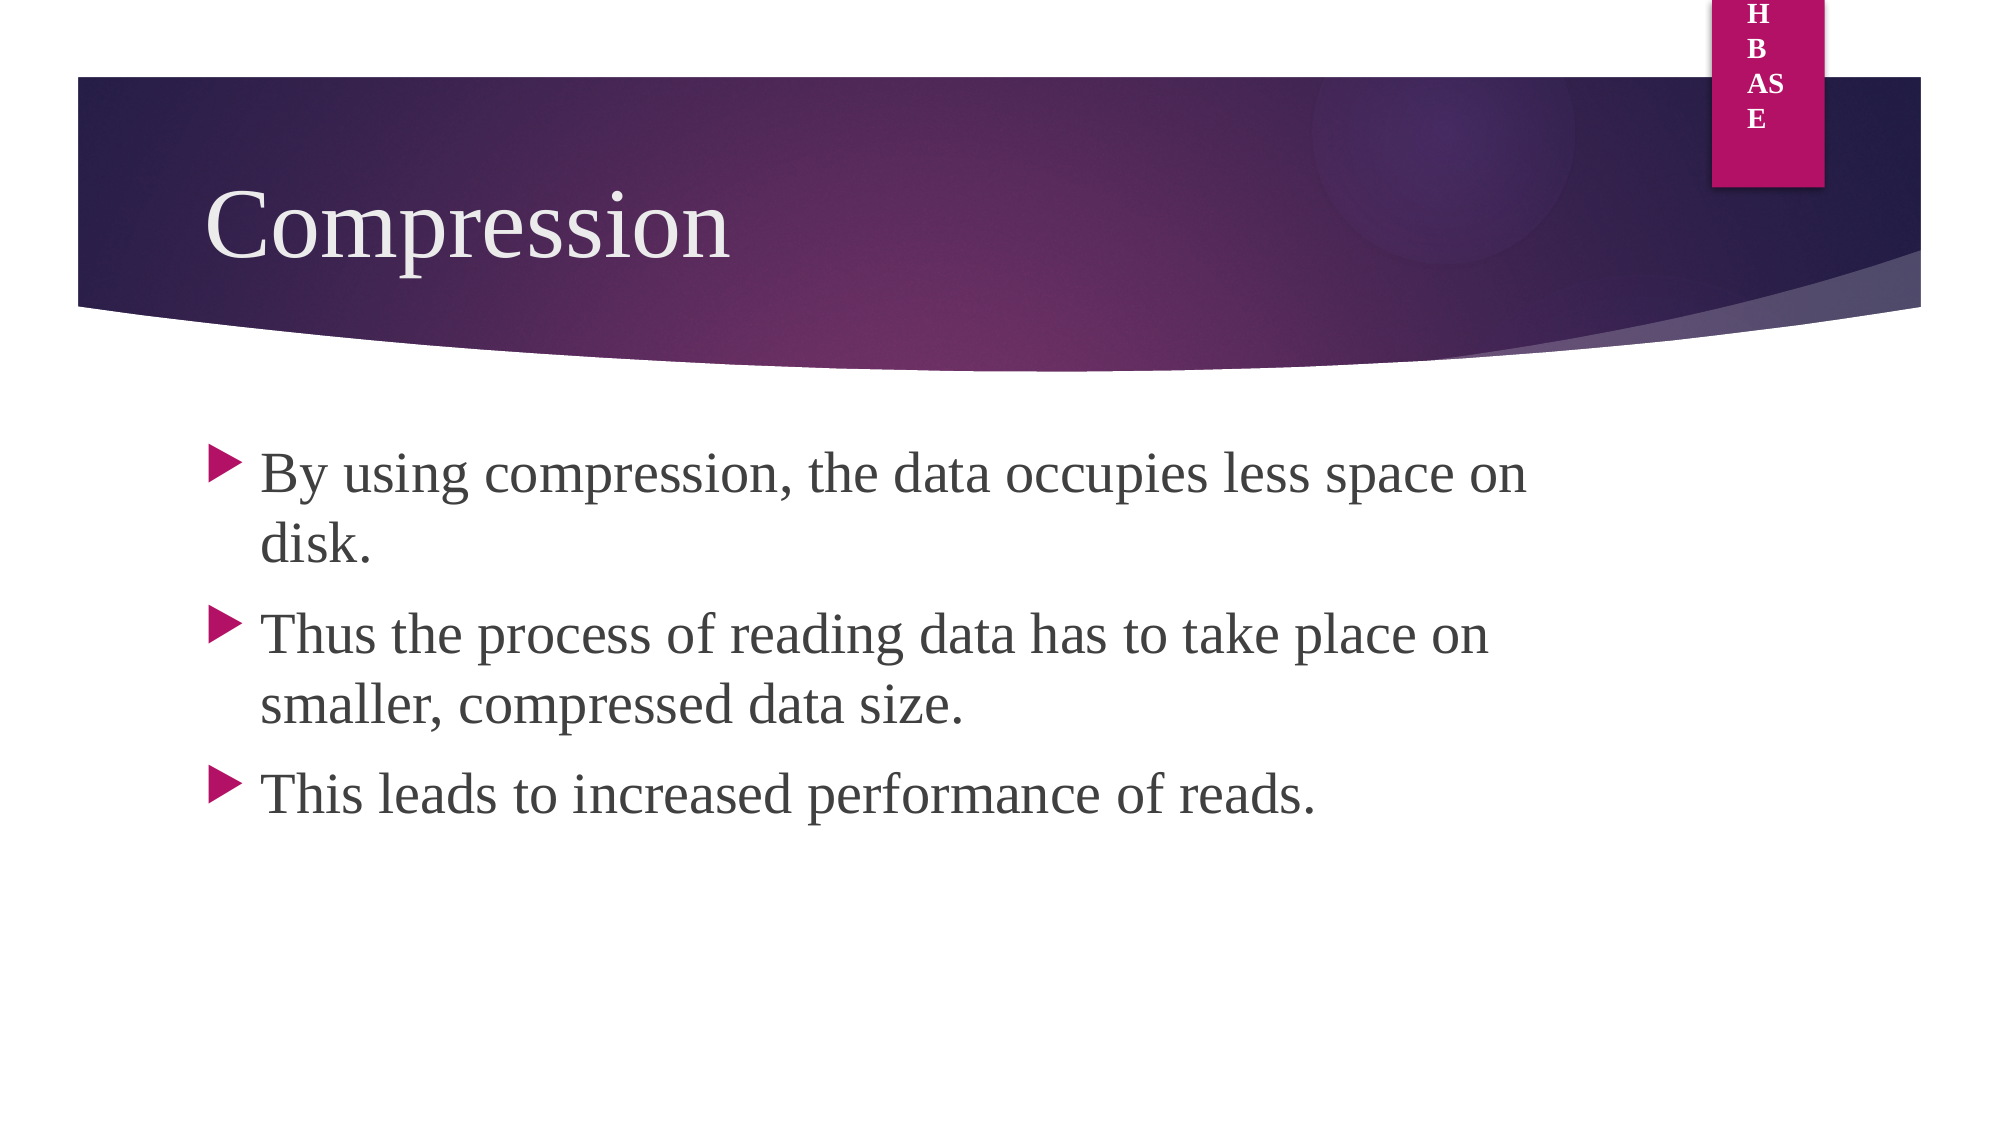

HBASE
# Compression
By using compression, the data occupies less space on disk.
Thus the process of reading data has to take place on smaller, compressed data size.
This leads to increased performance of reads.